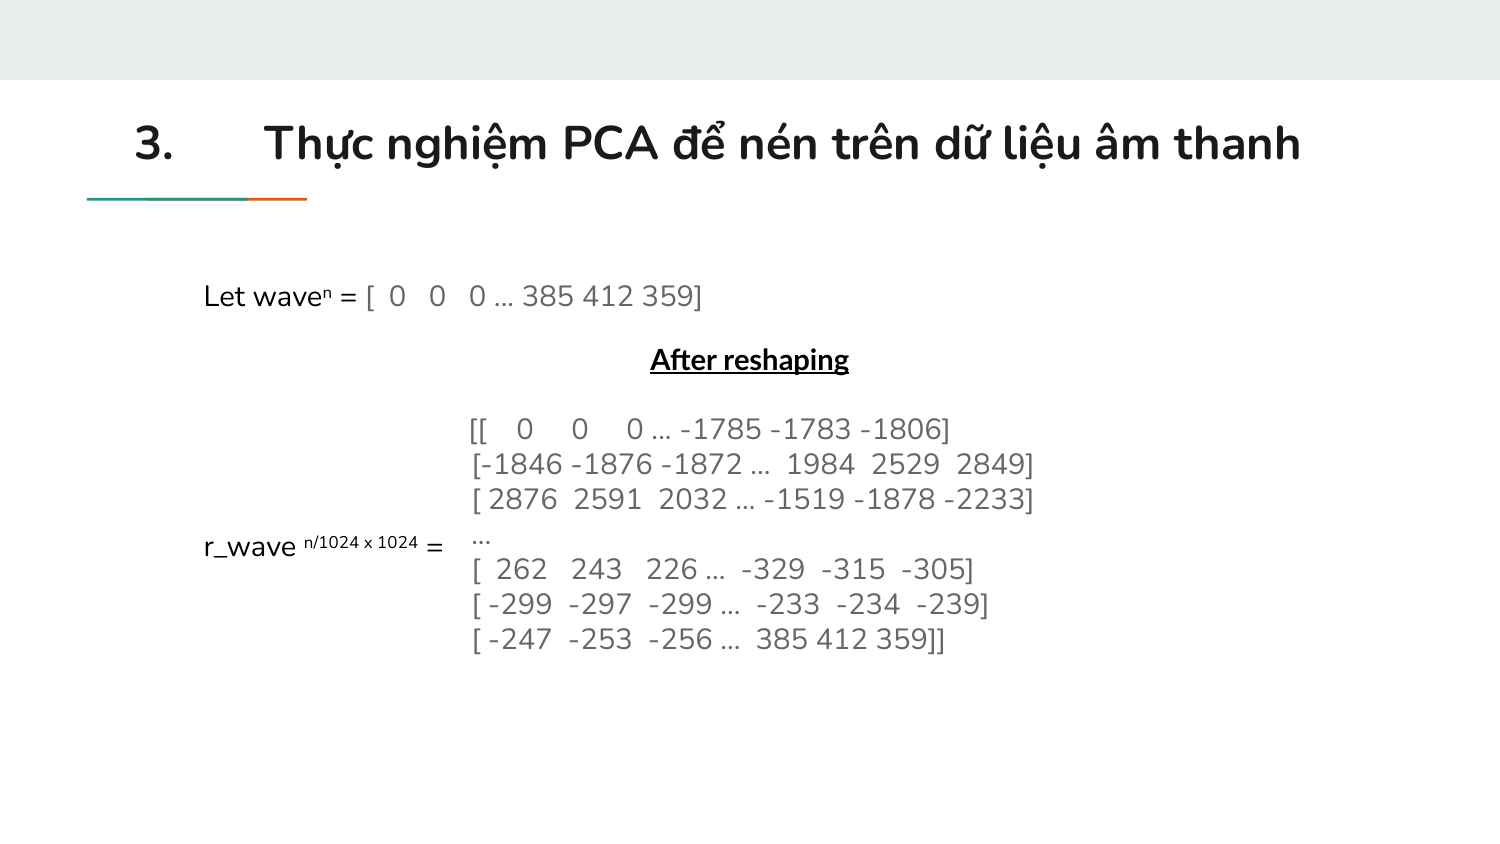

# 3.	Thực nghiệm PCA để nén trên dữ liệu âm thanh

Let waven = [  0   0   0 ... 385 412 359]
After reshaping
 [[    0     0     0 ... -1785 -1783 -1806]
 [-1846 -1876 -1872 ...  1984  2529  2849]
 [ 2876  2591  2032 ... -1519 -1878 -2233]
 ...
 [  262   243   226 ...  -329  -315  -305]
 [ -299  -297  -299 ...  -233  -234  -239]
 [ -247  -253  -256 ...  385 412 359]]

r_wave n/1024 x 1024 =